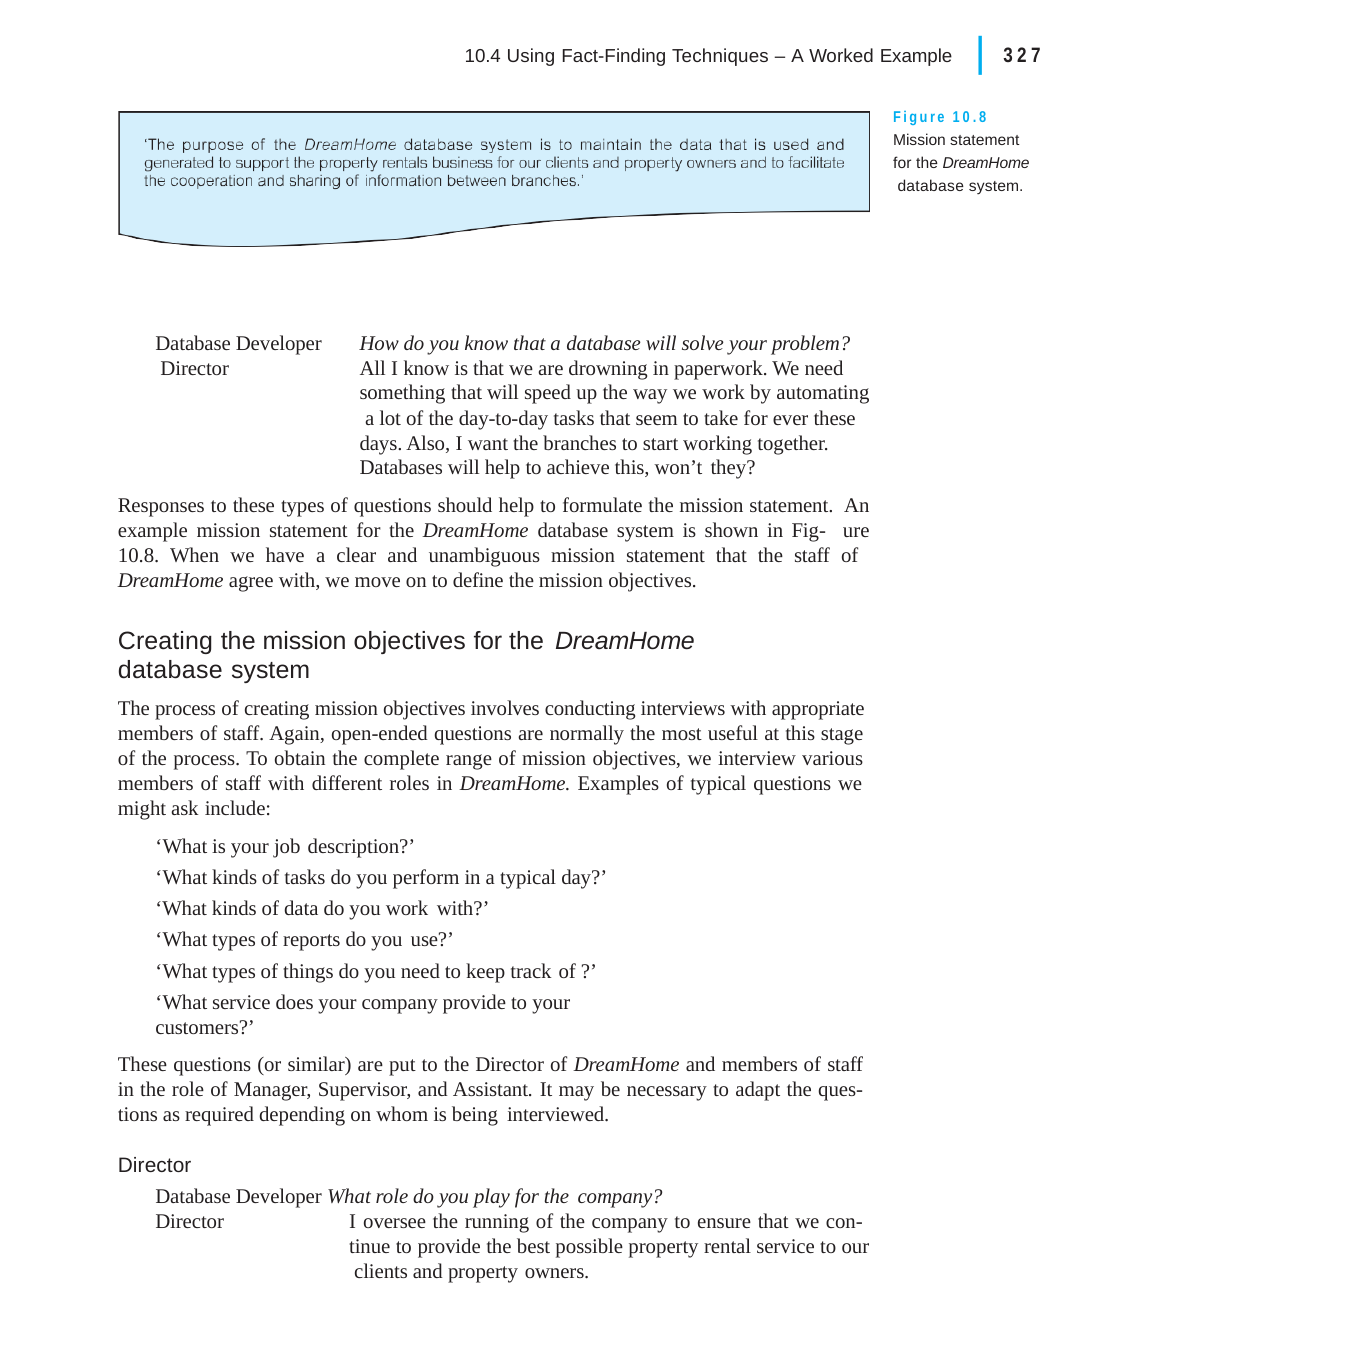

|
10.4 Using Fact-Finding Techniques – A Worked Example	327
Figure 10.8  Mission statement  for the DreamHome  database system.

Database Developer  Director
How do you know that a database will solve your problem?  All I know is that we are drowning in paperwork. We need  something that will speed up the way we work by automating  a lot of the day-to-day tasks that seem to take for ever these  days. Also, I want the branches to start working together.  Databases will help to achieve this, won’t they?
Responses to these types of questions should help to formulate the mission statement.  An example mission statement for the DreamHome database system is shown in Fig-  ure 10.8. When we have a clear and unambiguous mission statement that the staff of  DreamHome agree with, we move on to define the mission objectives.

Creating the mission objectives for the DreamHome
database system
The process of creating mission objectives involves conducting interviews with appropriate  members of staff. Again, open-ended questions are normally the most useful at this stage  of the process. To obtain the complete range of mission objectives, we interview various  members of staff with different roles in DreamHome. Examples of typical questions we  might ask include:
‘What is your job description?’
‘What kinds of tasks do you perform in a typical day?’  ‘What kinds of data do you work with?’
‘What types of reports do you use?’
‘What types of things do you need to keep track of ?’
‘What service does your company provide to your customers?’
These questions (or similar) are put to the Director of DreamHome and members of staff  in the role of Manager, Supervisor, and Assistant. It may be necessary to adapt the ques-  tions as required depending on whom is being interviewed.

Director
Database Developer What role do you play for the company?
Director	I oversee the running of the company to ensure that we con-  tinue to provide the best possible property rental service to our  clients and property owners.